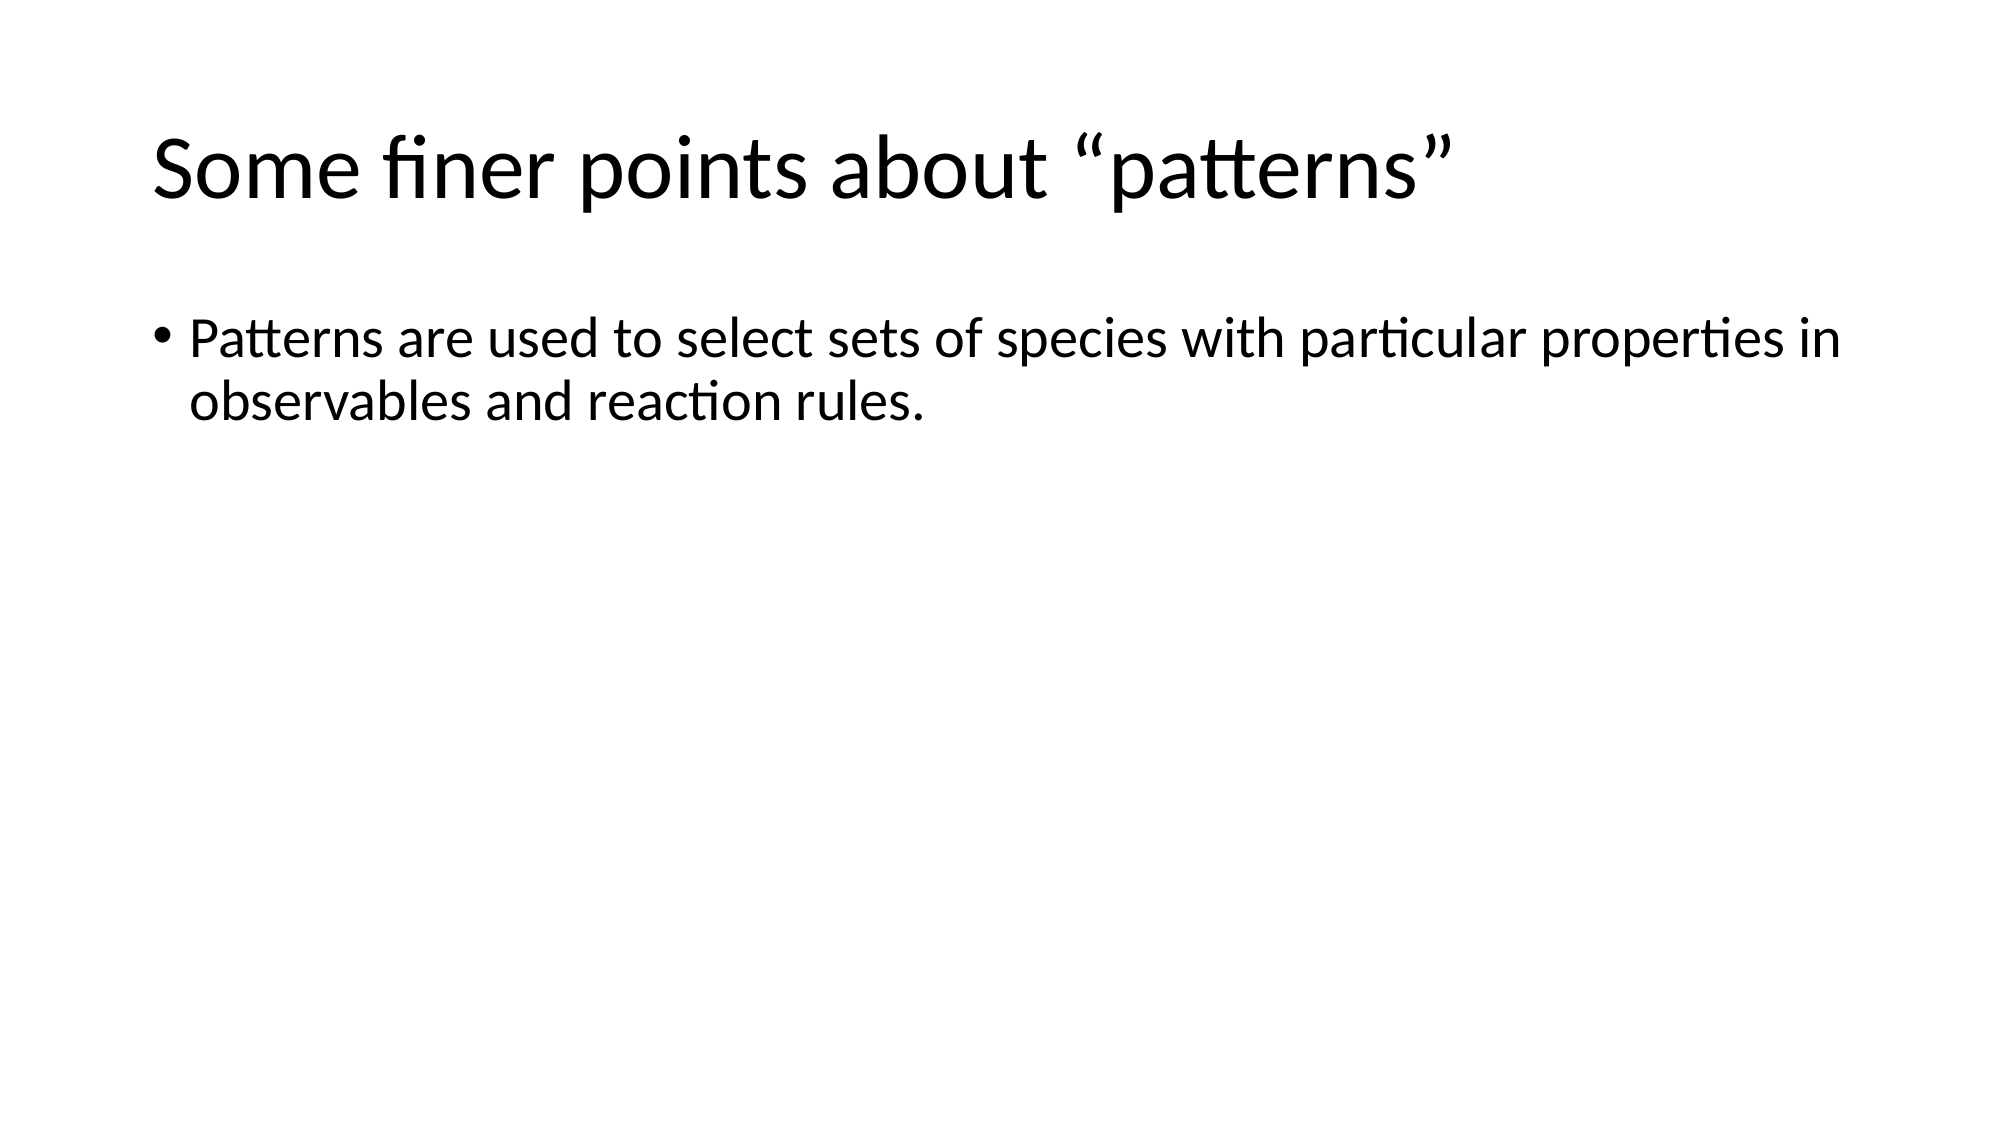

# Some finer points about “patterns”
Patterns are used to select sets of species with particular properties in observables and reaction rules.